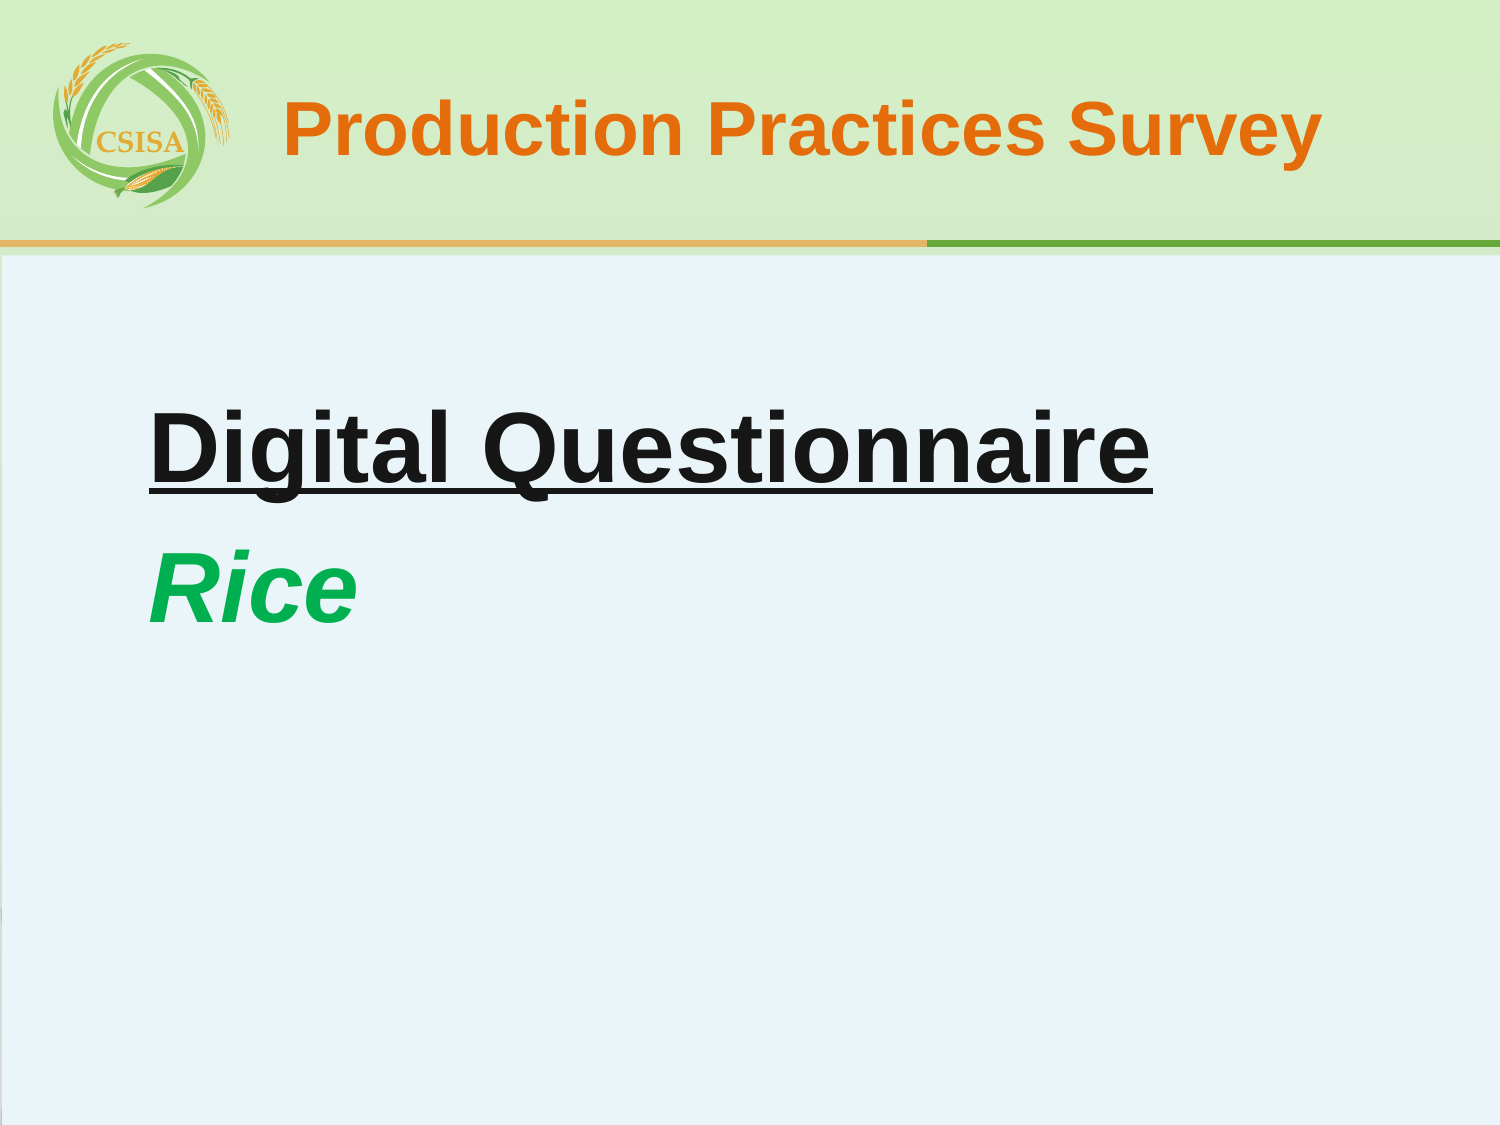

# Production Practices Survey

Digital Questionnaire
Rice